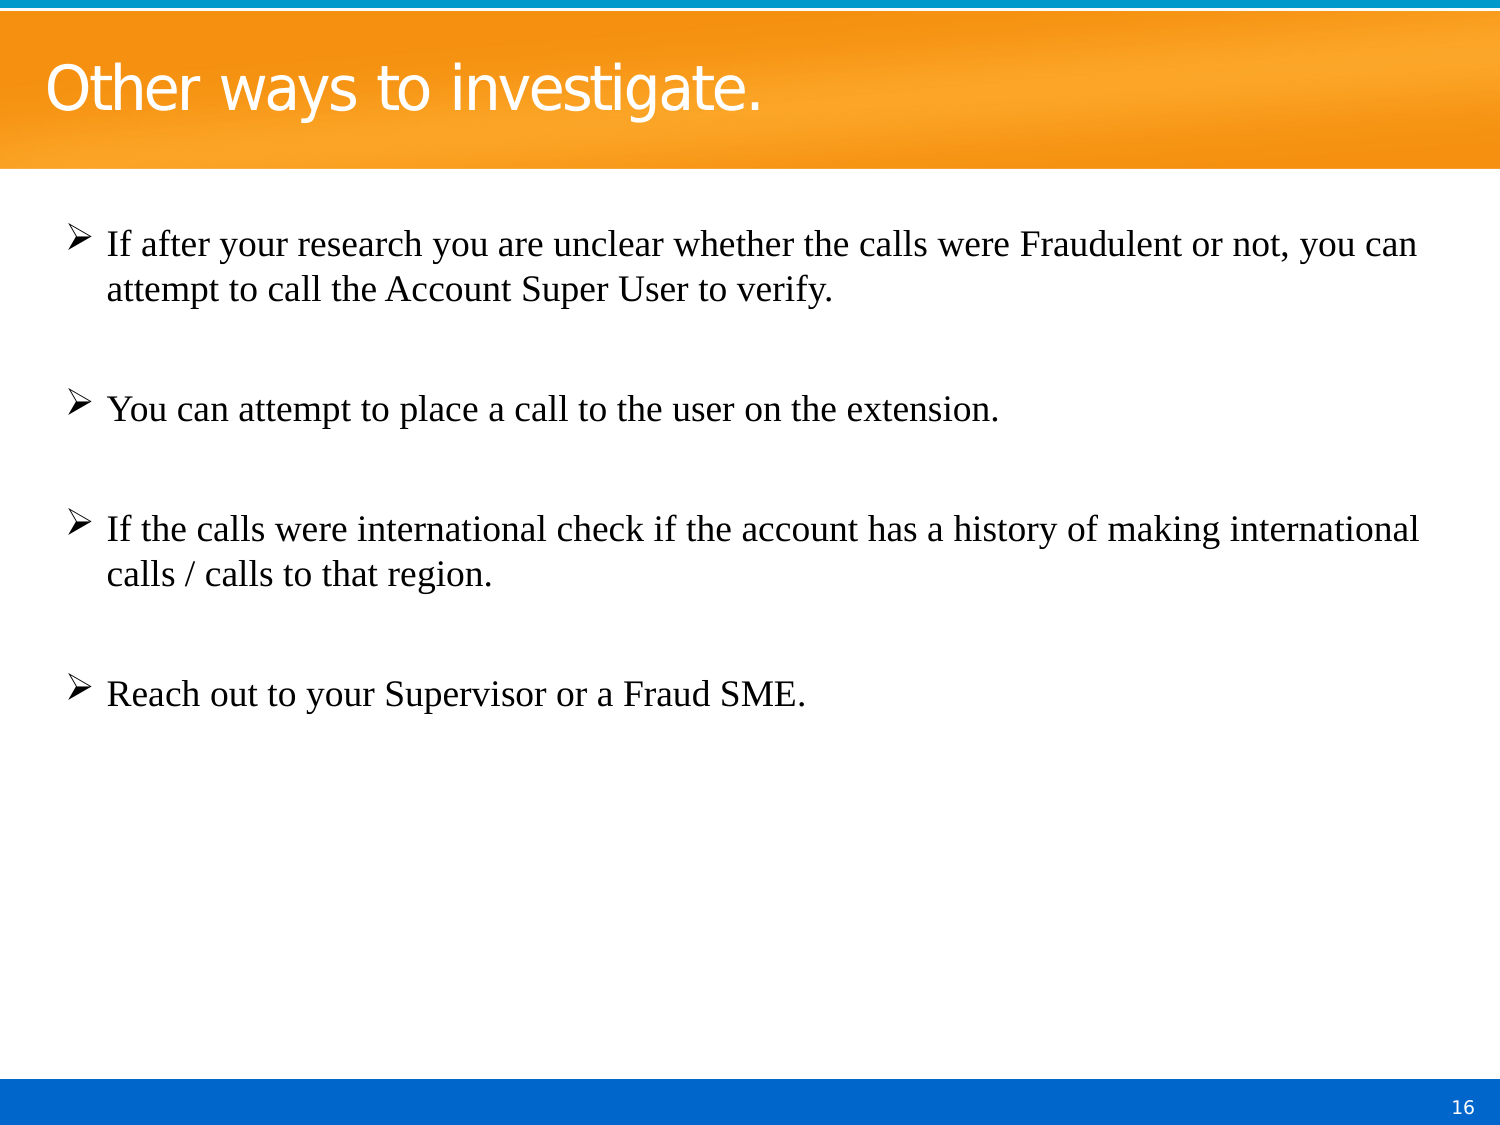

# Other ways to investigate.
If after your research you are unclear whether the calls were Fraudulent or not, you can attempt to call the Account Super User to verify.

You can attempt to place a call to the user on the extension.

If the calls were international check if the account has a history of making international calls / calls to that region.

Reach out to your Supervisor or a Fraud SME.

16